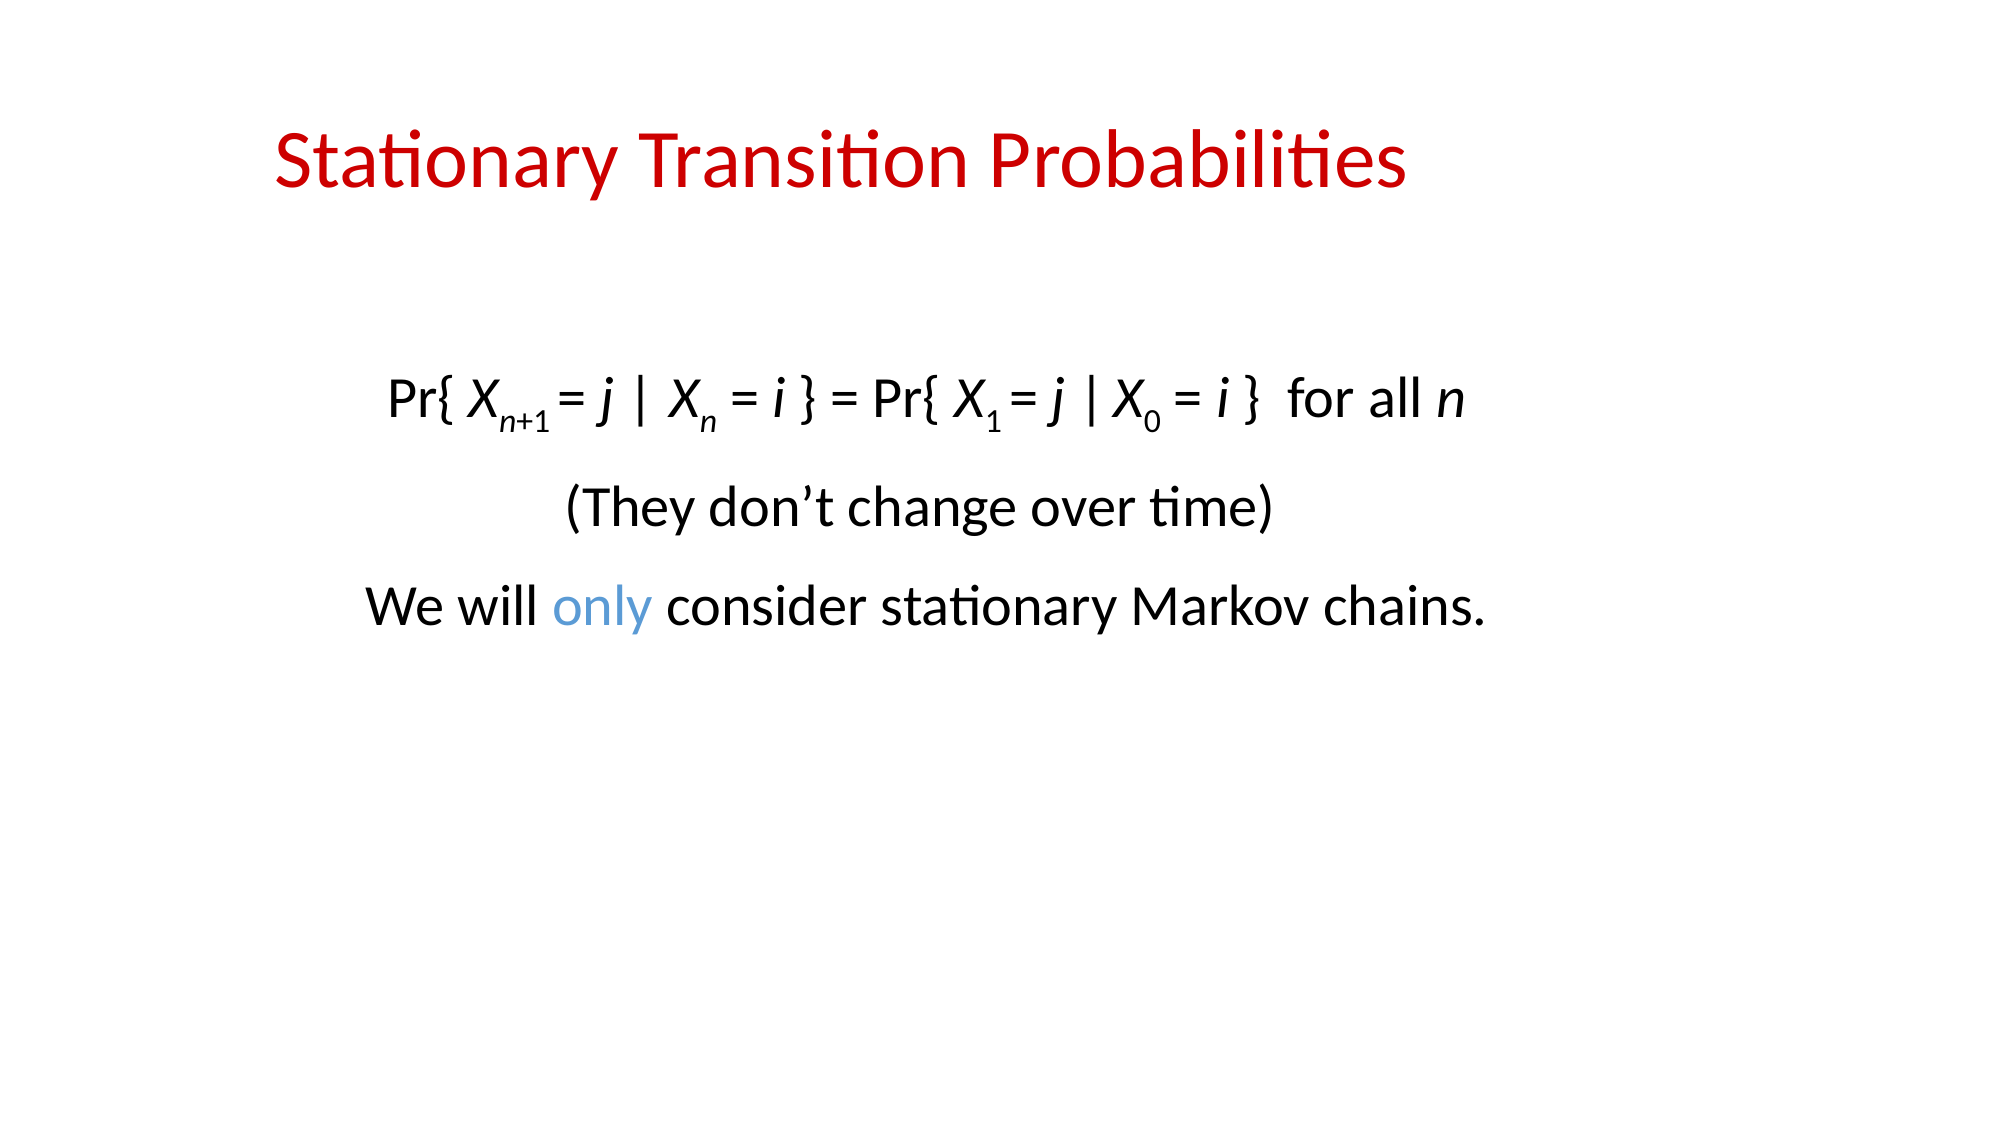

# Stationary Transition Probabilities
Pr{ Xn+1 = j |  Xn = i } = Pr{ X1 = j | X0 = i }  for all n
(They don’t change over time)
We will only consider stationary Markov chains.